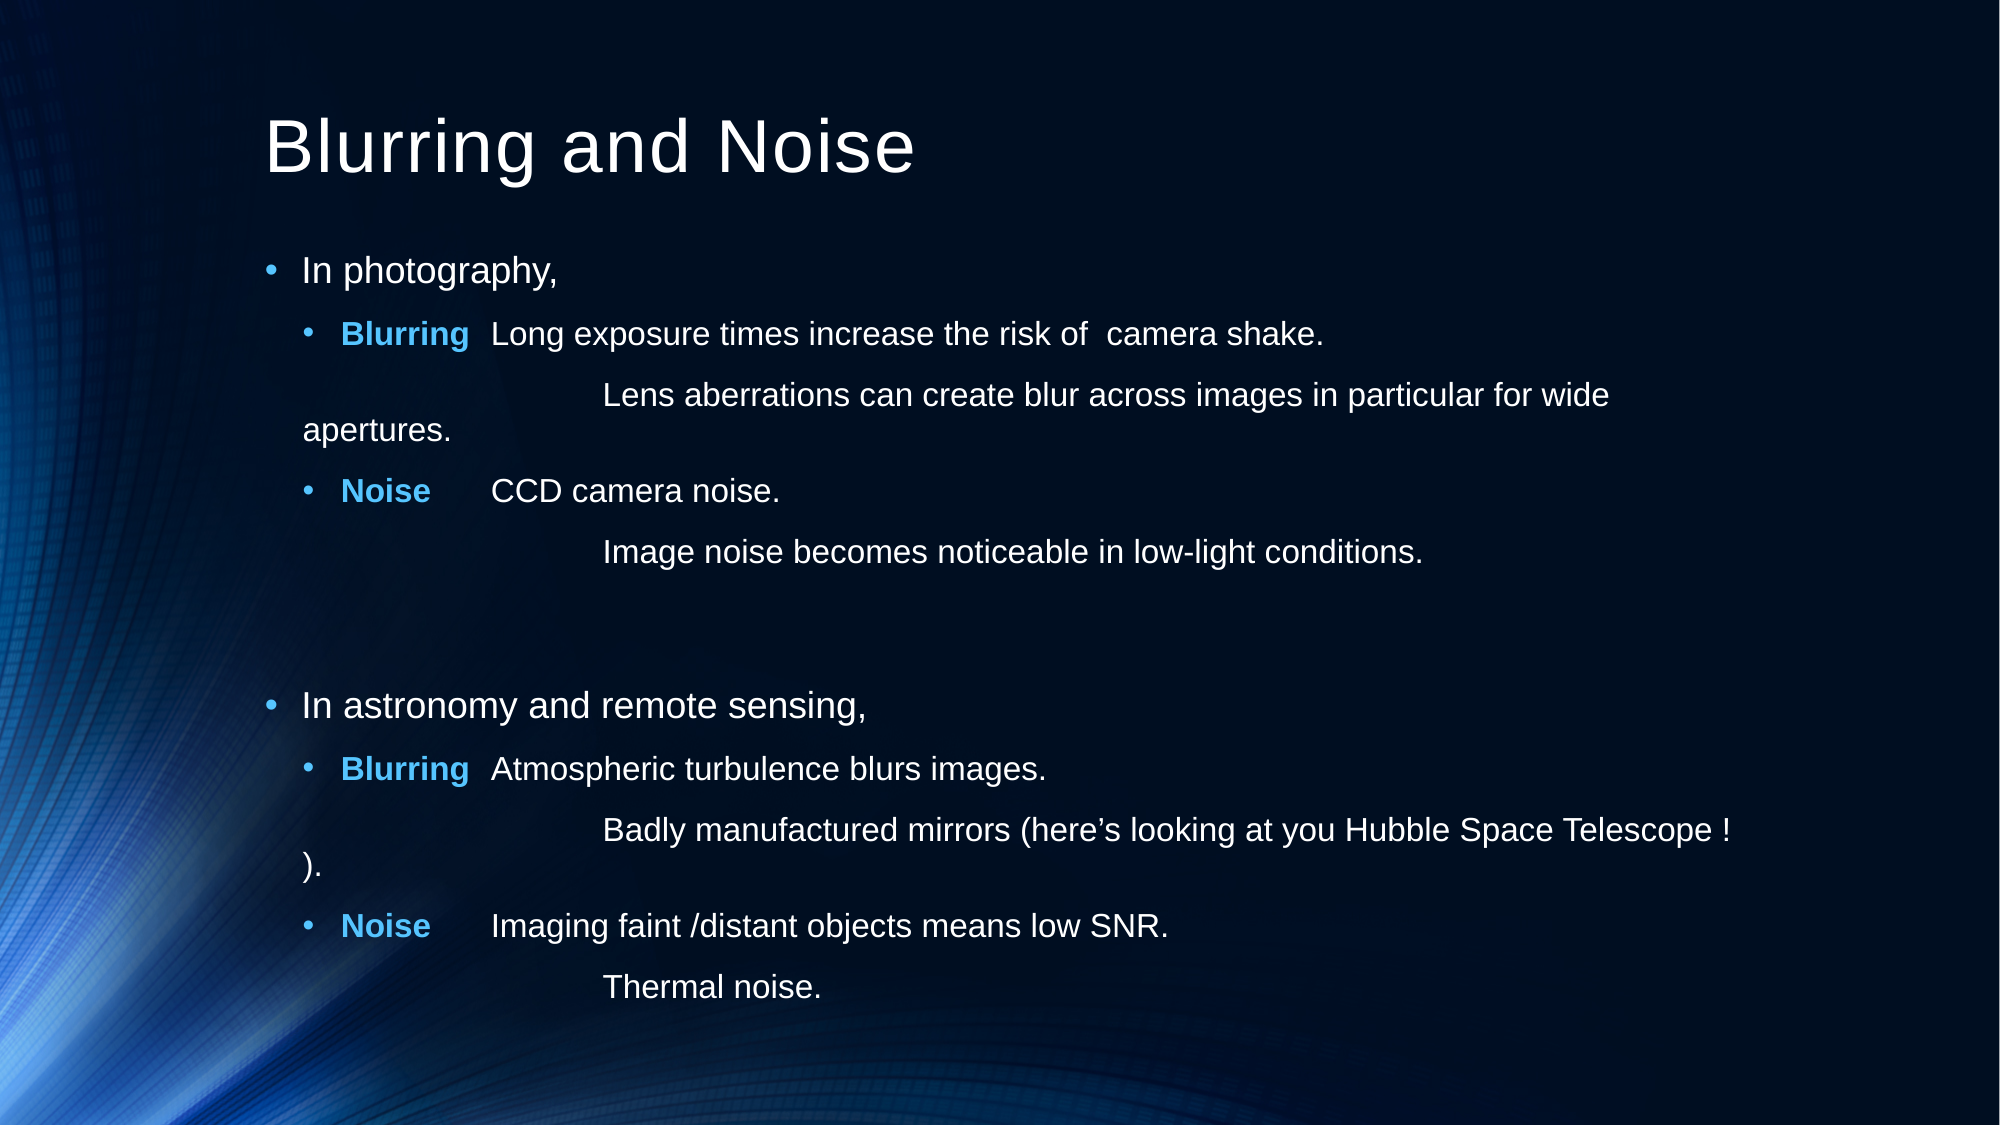

# Blurring and Noise
In photography,
Blurring  	Long exposure times increase the risk of  camera shake.
		Lens aberrations can create blur across images in particular for wide apertures.
Noise	CCD camera noise.
		Image noise becomes noticeable in low-light conditions.

In astronomy and remote sensing,
Blurring	Atmospheric turbulence blurs images.
		Badly manufactured mirrors (here’s looking at you Hubble Space Telescope ! ).
Noise	Imaging faint /distant objects means low SNR.
		Thermal noise.